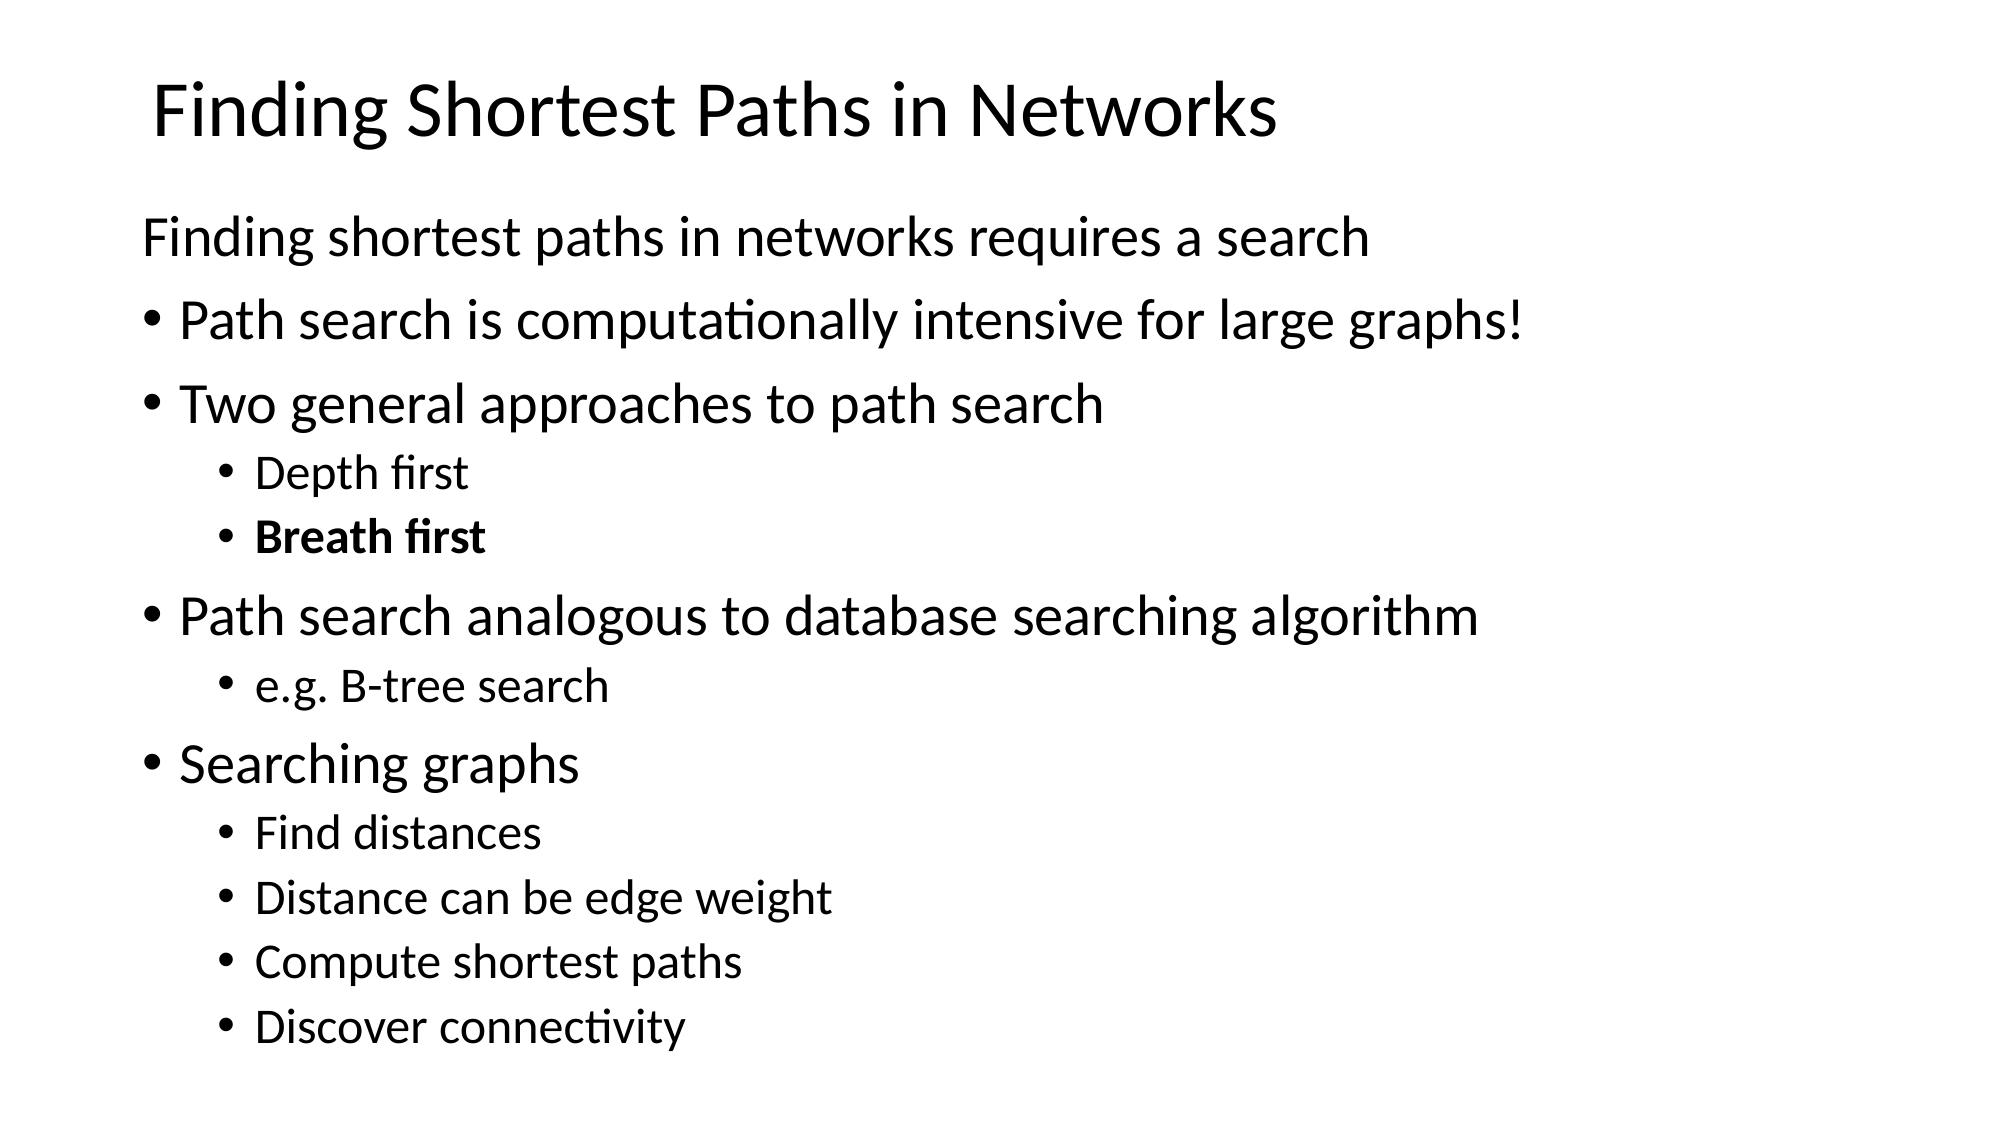

# Finding Shortest Paths in Networks
Finding shortest paths in networks requires a search
Path search is computationally intensive for large graphs!
Two general approaches to path search
Depth first
Breath first
Path search analogous to database searching algorithm
e.g. B-tree search
Searching graphs
Find distances
Distance can be edge weight
Compute shortest paths
Discover connectivity